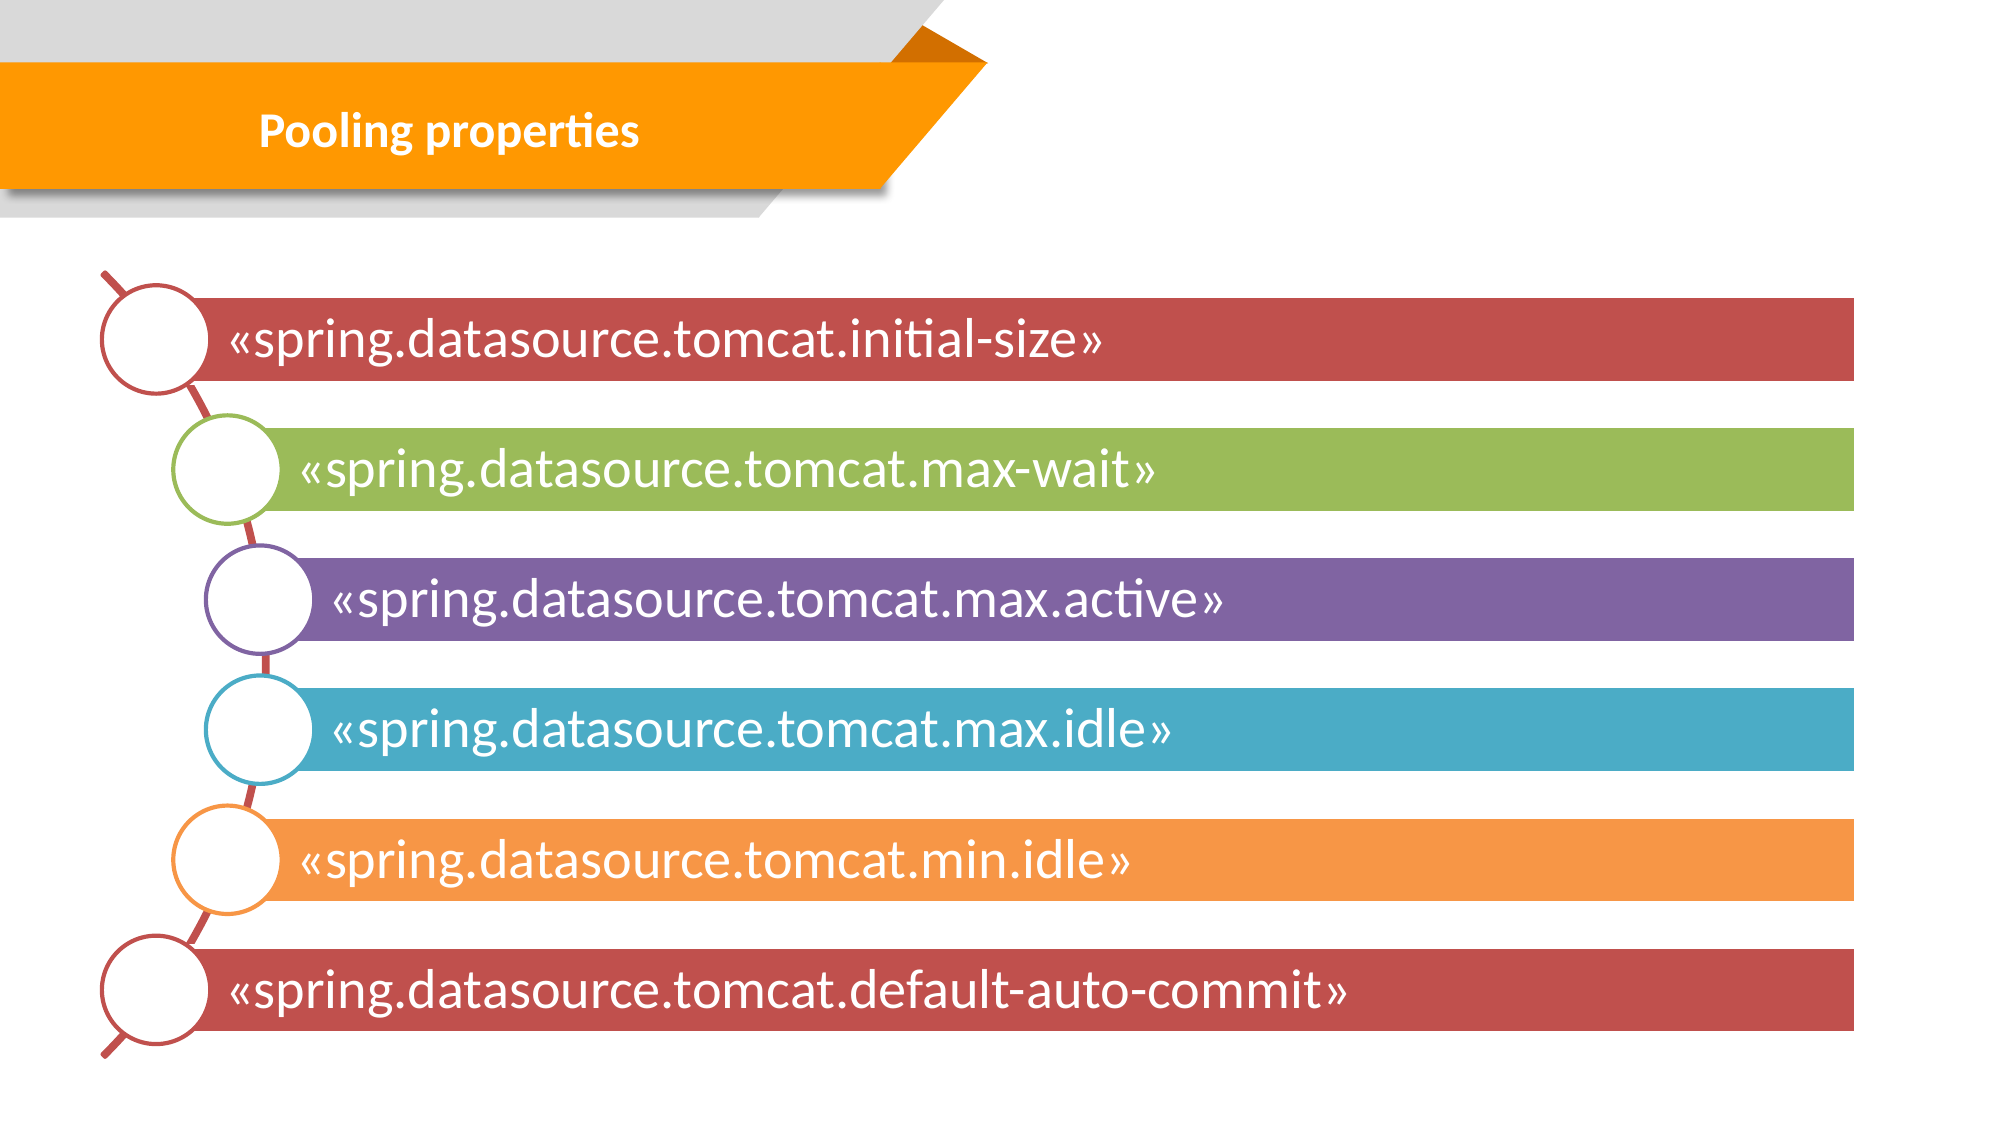

# Pooling properties
«spring.datasource.tomcat.initial-size»
«spring.datasource.tomcat.max-wait»
«spring.datasource.tomcat.max.active»
«spring.datasource.tomcat.max.idle»
«spring.datasource.tomcat.min.idle»
«spring.datasource.tomcat.default-auto-commit»